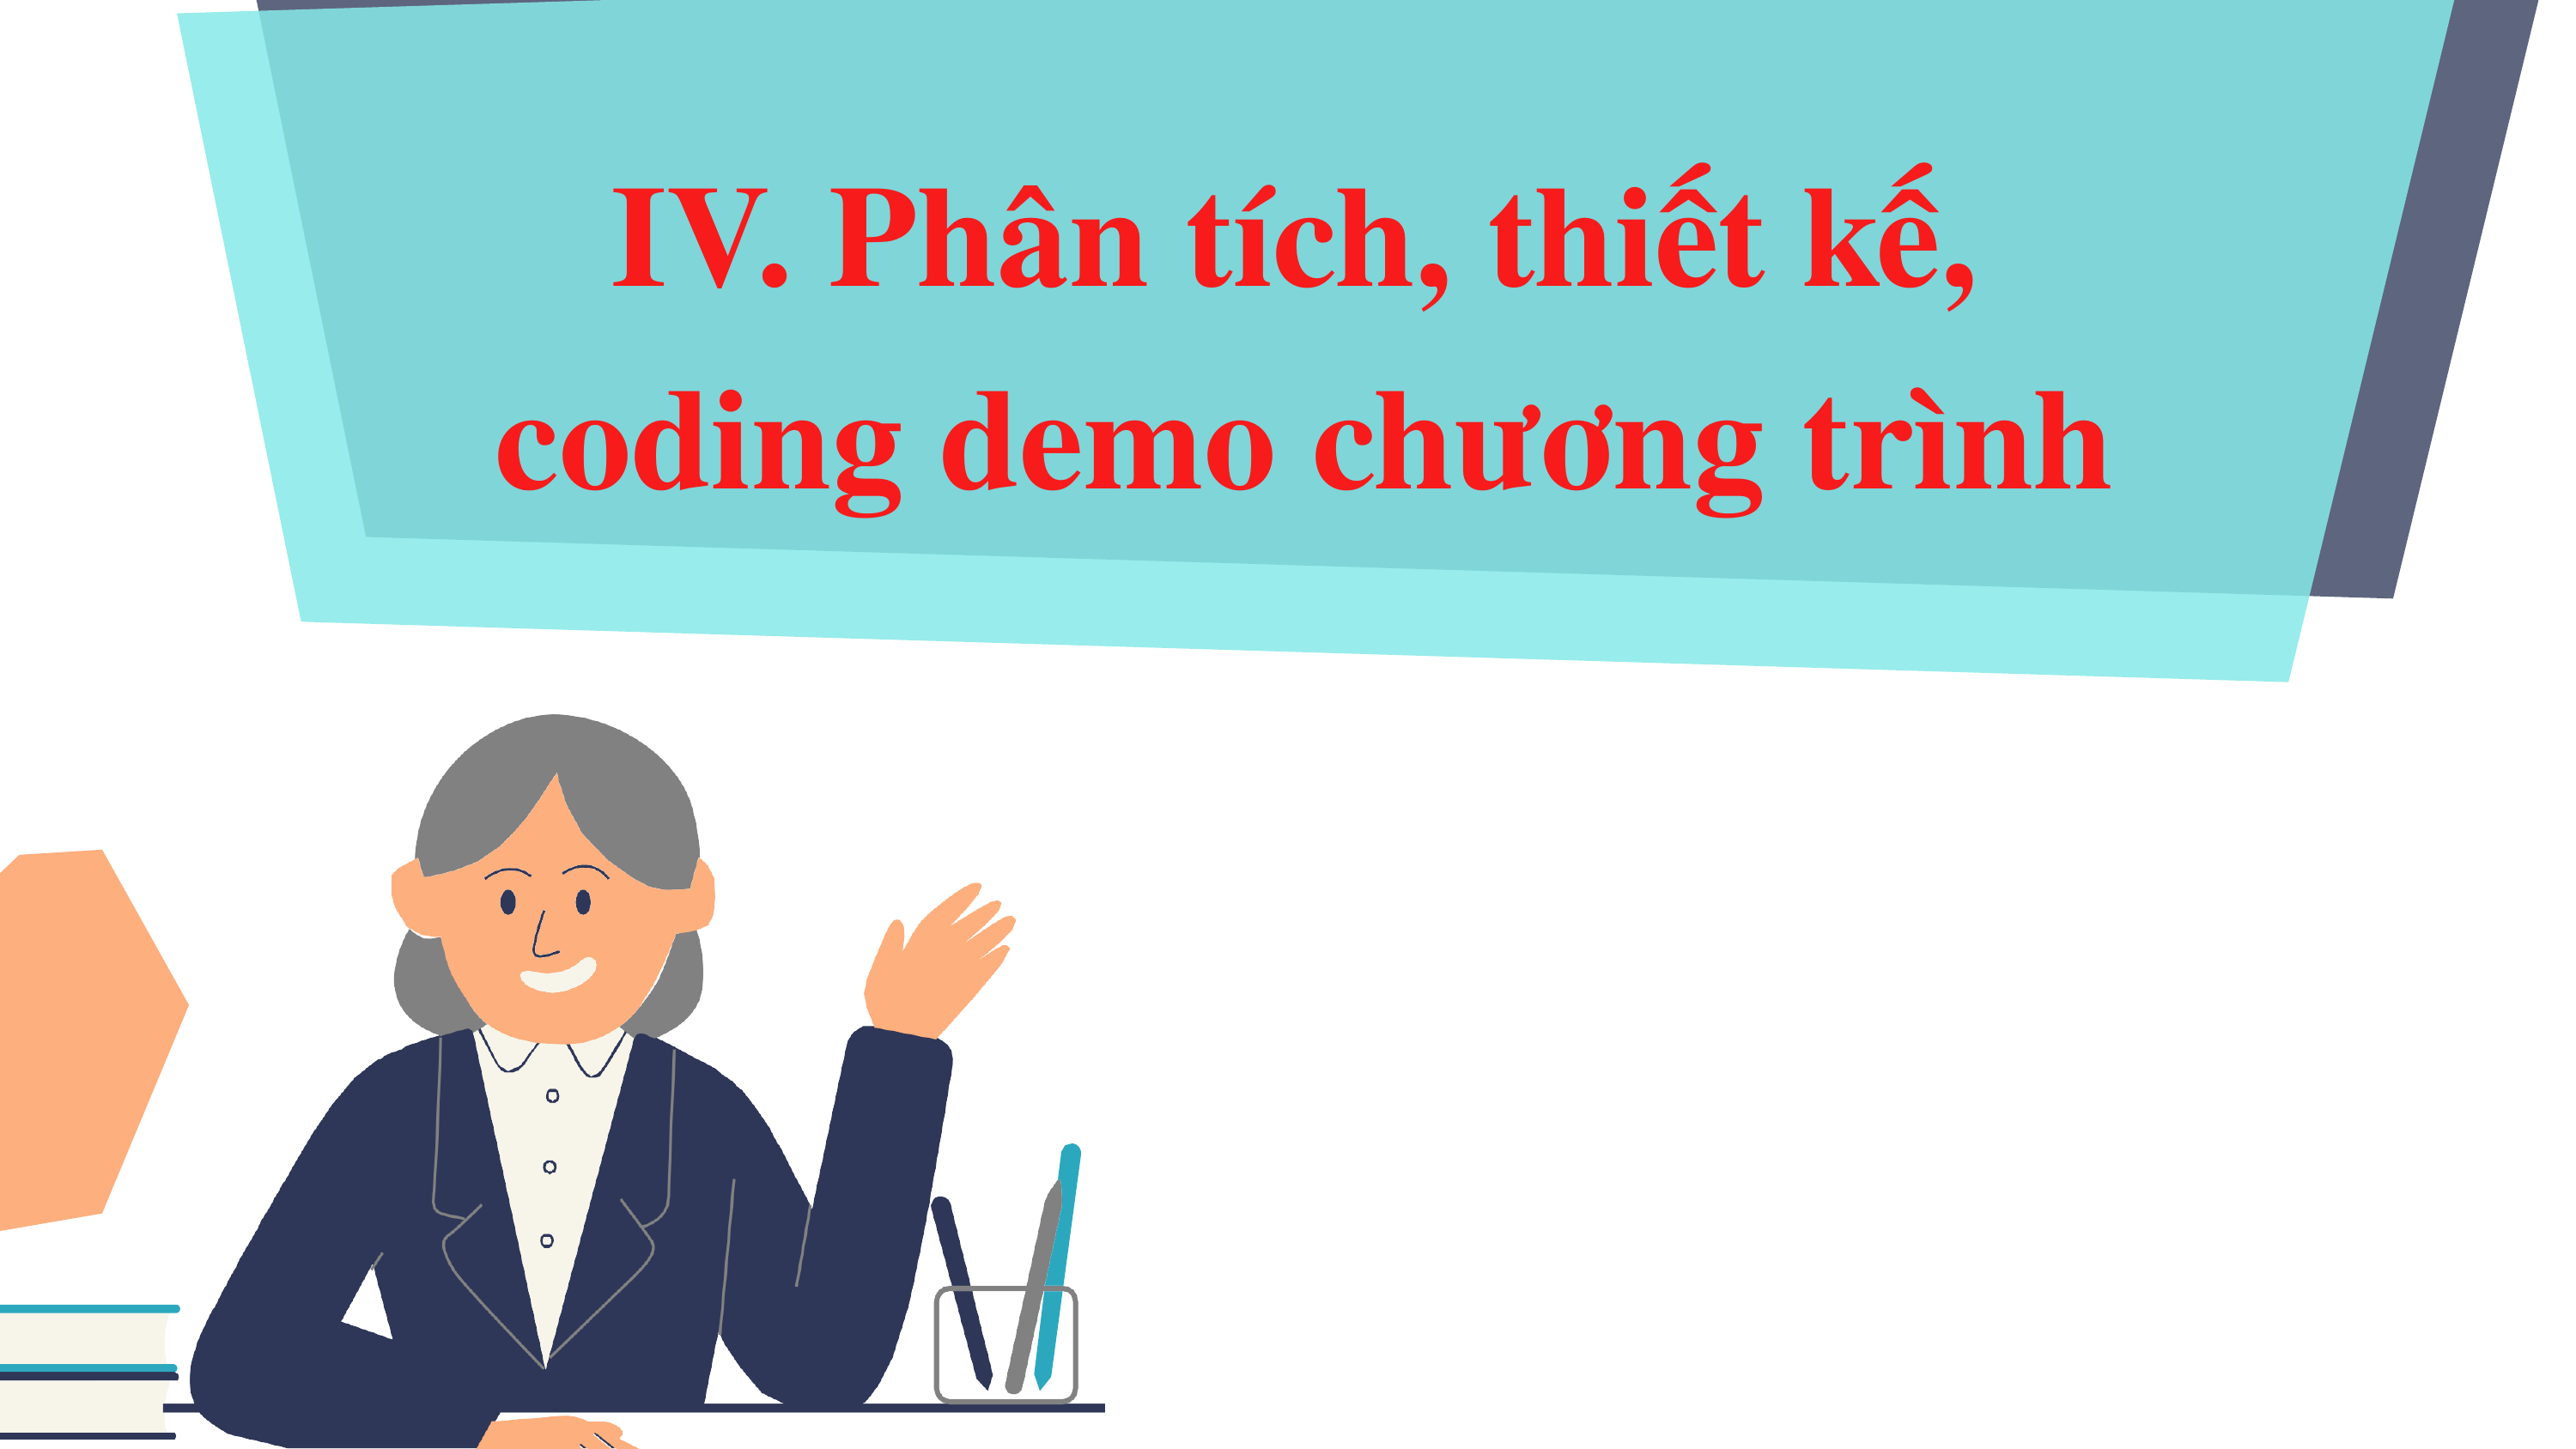

# IV. Phân tích, thiết kế,  coding demo chương trình